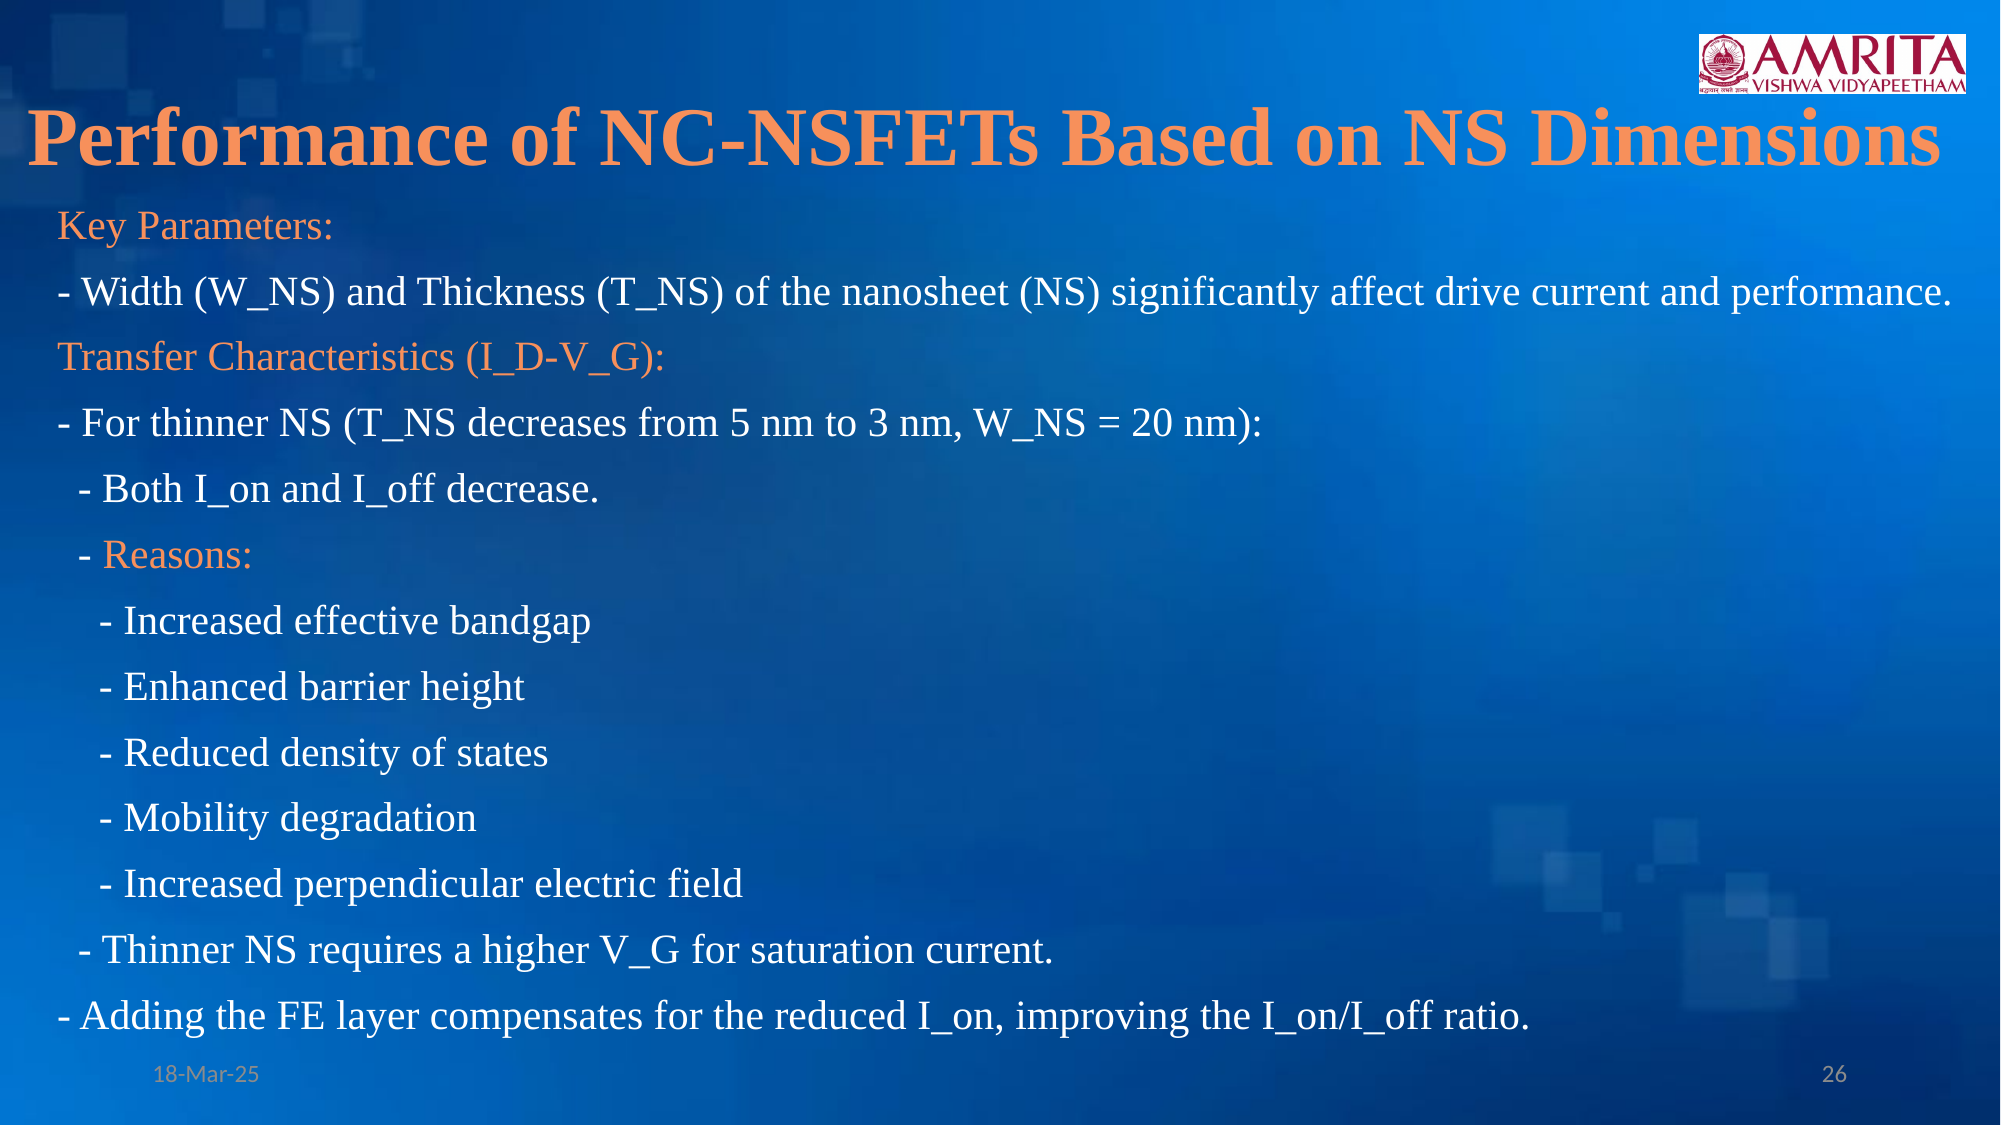

# Performance of NC-NSFETs Based on NS Dimensions
Key Parameters:
- Width (W_NS) and Thickness (T_NS) of the nanosheet (NS) significantly affect drive current and performance.
Transfer Characteristics (I_D-V_G):
- For thinner NS (T_NS decreases from 5 nm to 3 nm, W_NS = 20 nm):
  - Both I_on and I_off decrease.
  - Reasons:
    - Increased effective bandgap
    - Enhanced barrier height
    - Reduced density of states
    - Mobility degradation
    - Increased perpendicular electric field
  - Thinner NS requires a higher V_G for saturation current.
- Adding the FE layer compensates for the reduced I_on, improving the I_on/I_off ratio.

18-Mar-25
26